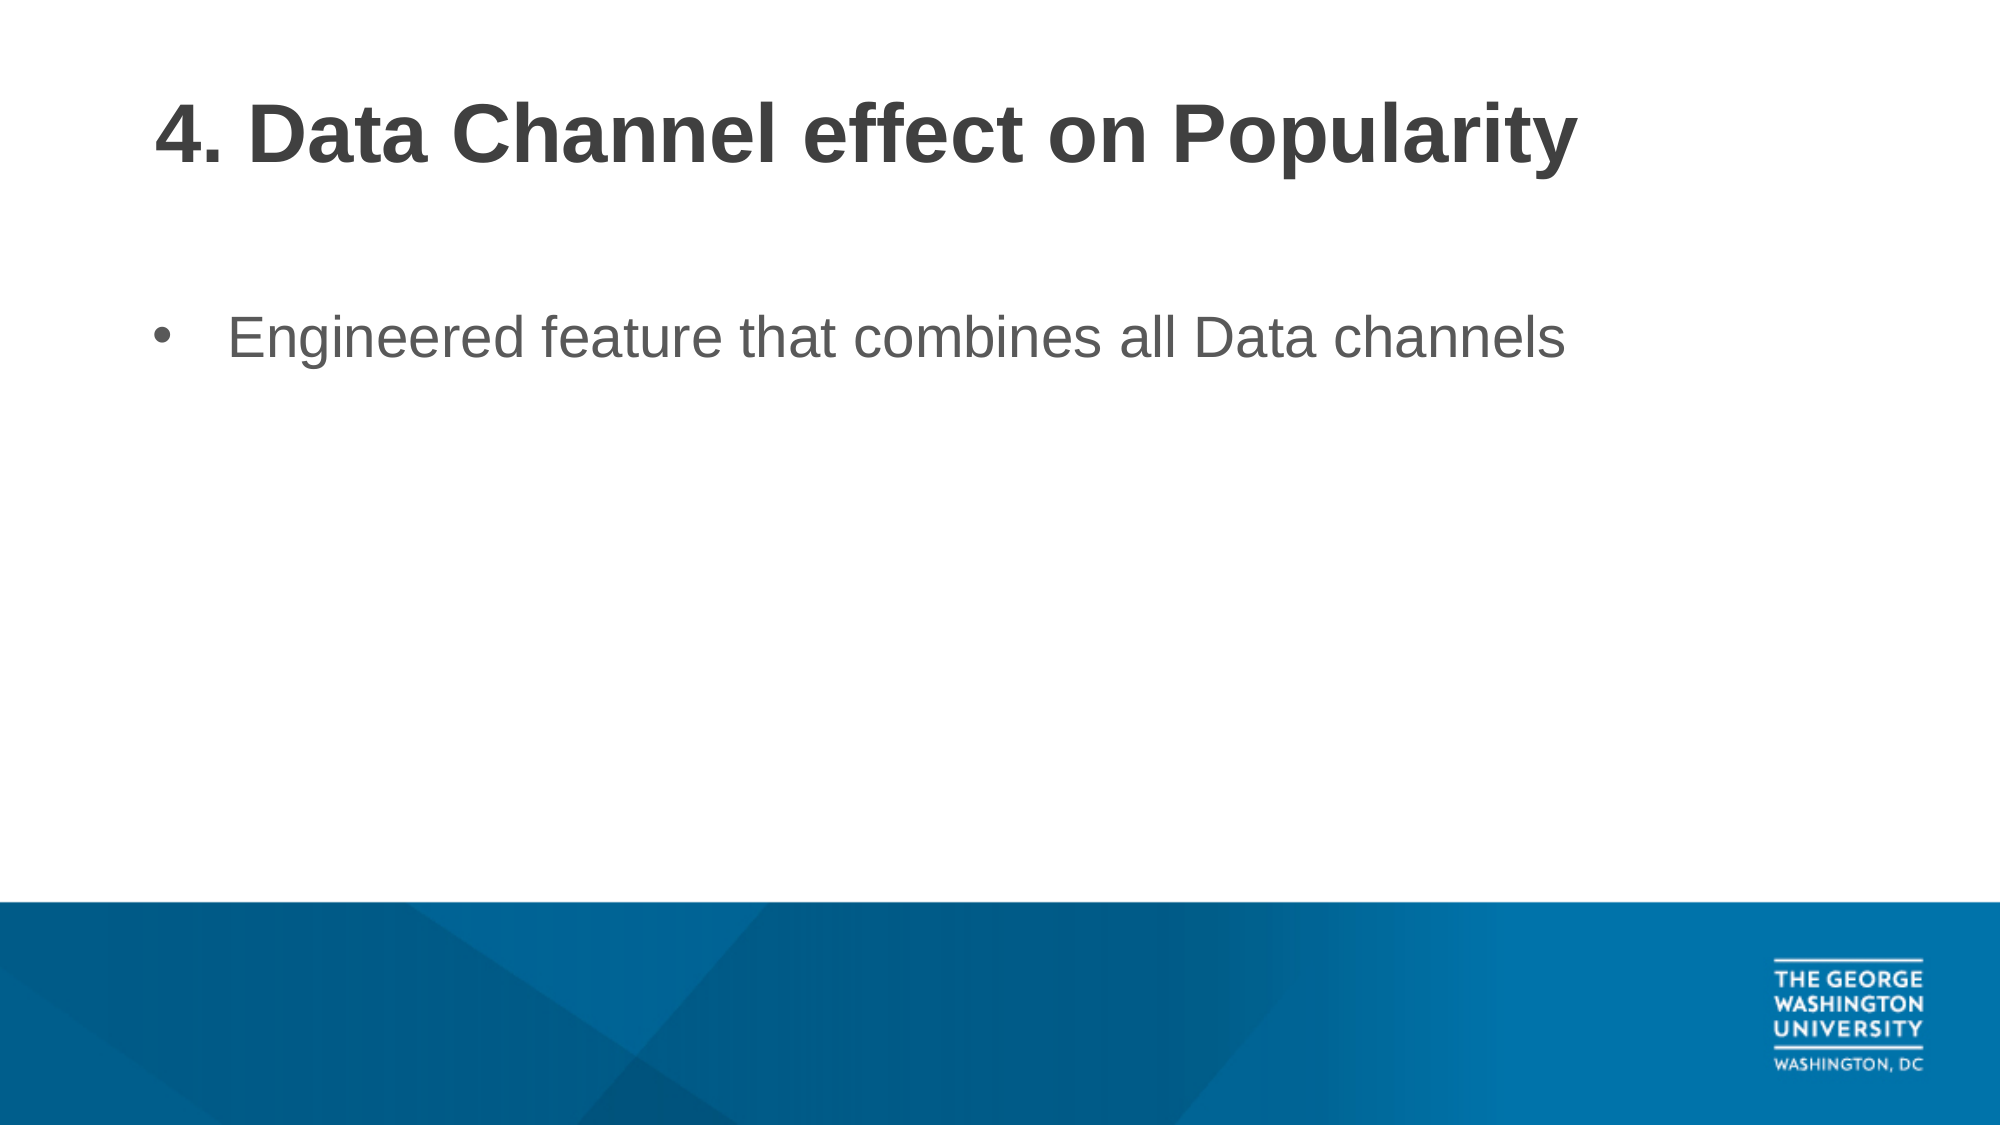

# 4. Data Channel effect on Popularity

Engineered feature that combines all Data channels